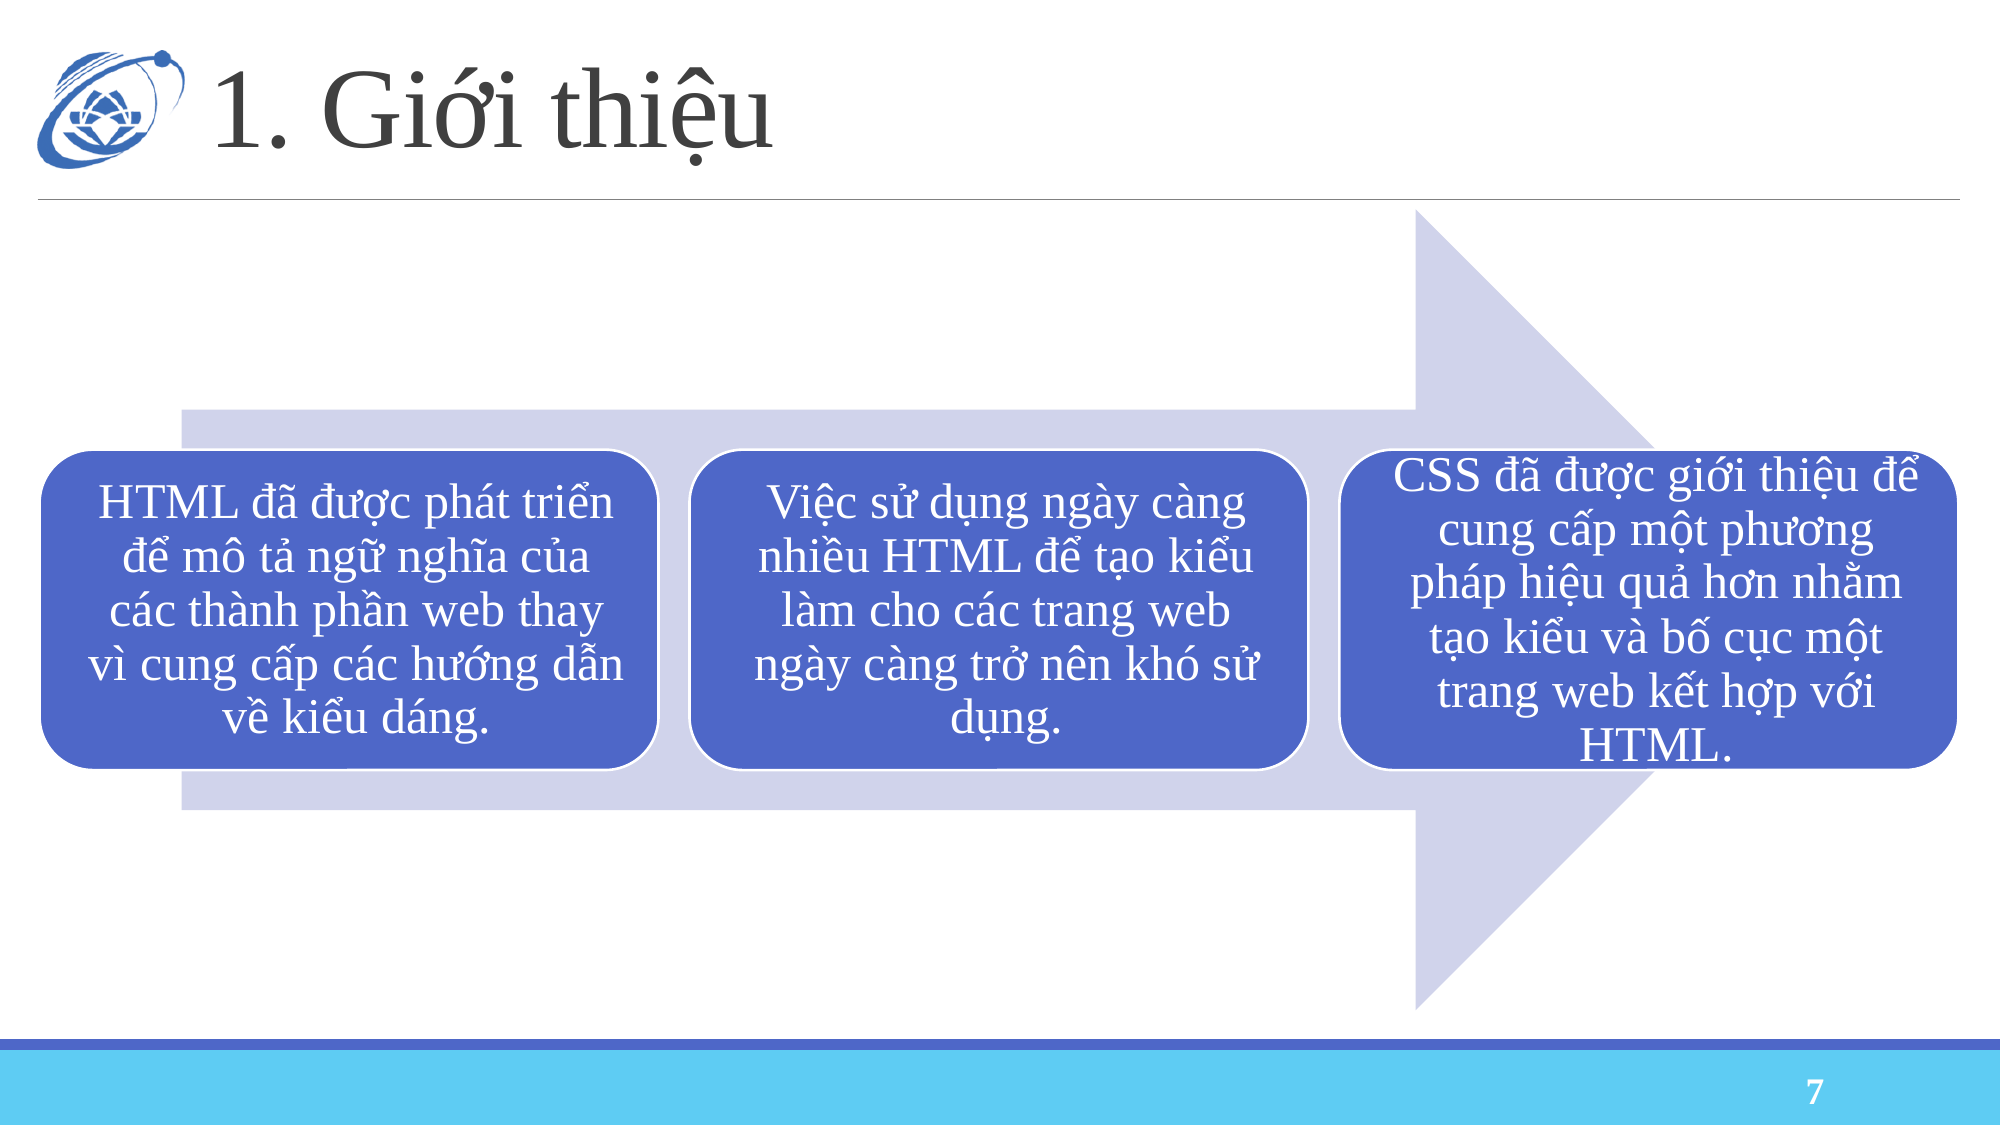

# 1. Giới thiệu
HTML đã được phát triển để mô tả ngữ nghĩa của các thành phần web thay vì cung cấp các hướng dẫn về kiểu dáng.
Việc sử dụng ngày càng nhiều HTML để tạo kiểu làm cho các trang web ngày càng trở nên khó sử dụng.
CSS đã được giới thiệu để cung cấp một phương pháp hiệu quả hơn nhằm tạo kiểu và bố cục một trang web kết hợp với HTML.
7